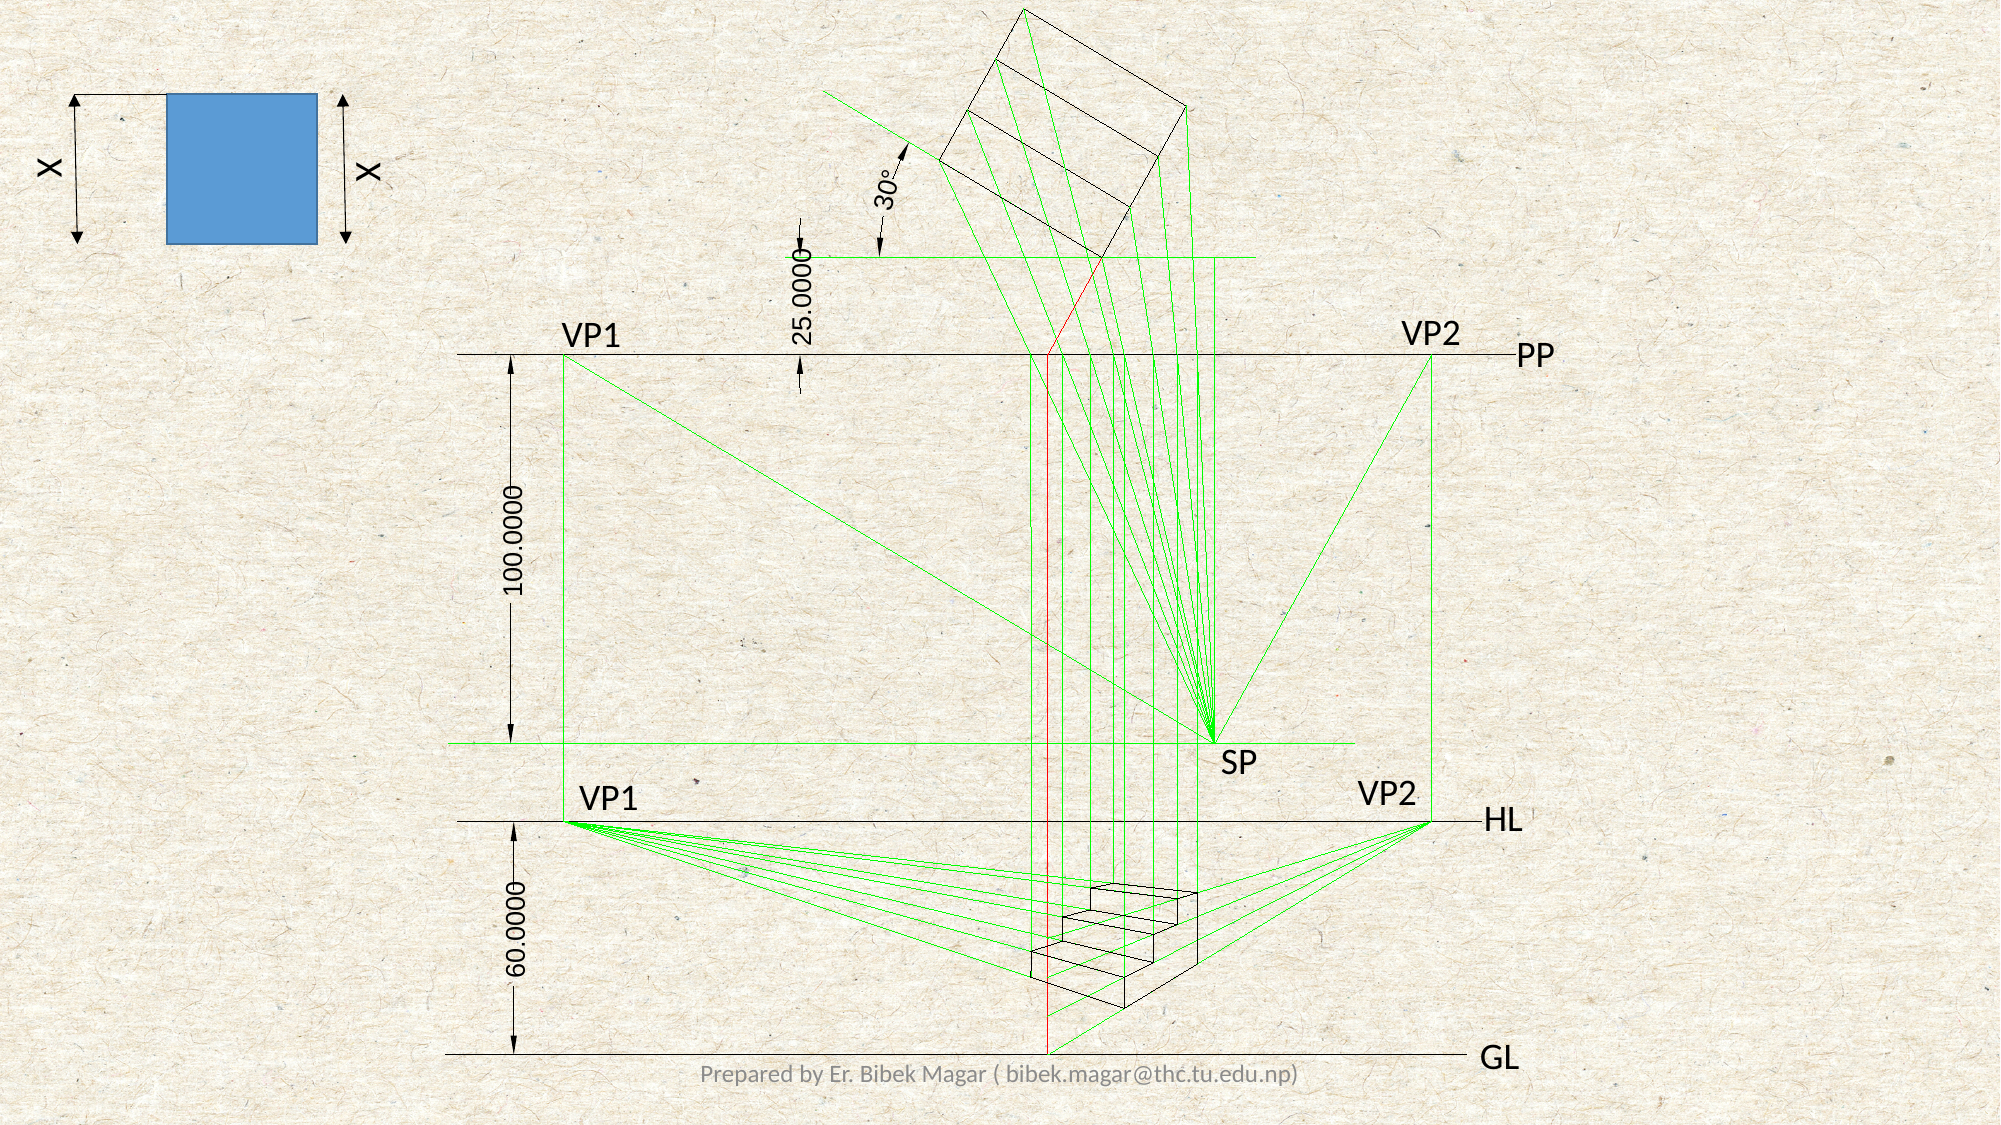

X
X

30°

25.0000
VP2
VP1
PP

100.0000

SP

VP2
VP1
HL

60.0000

GL

Prepared by Er. Bibek Magar ( bibek.magar@thc.tu.edu.np)